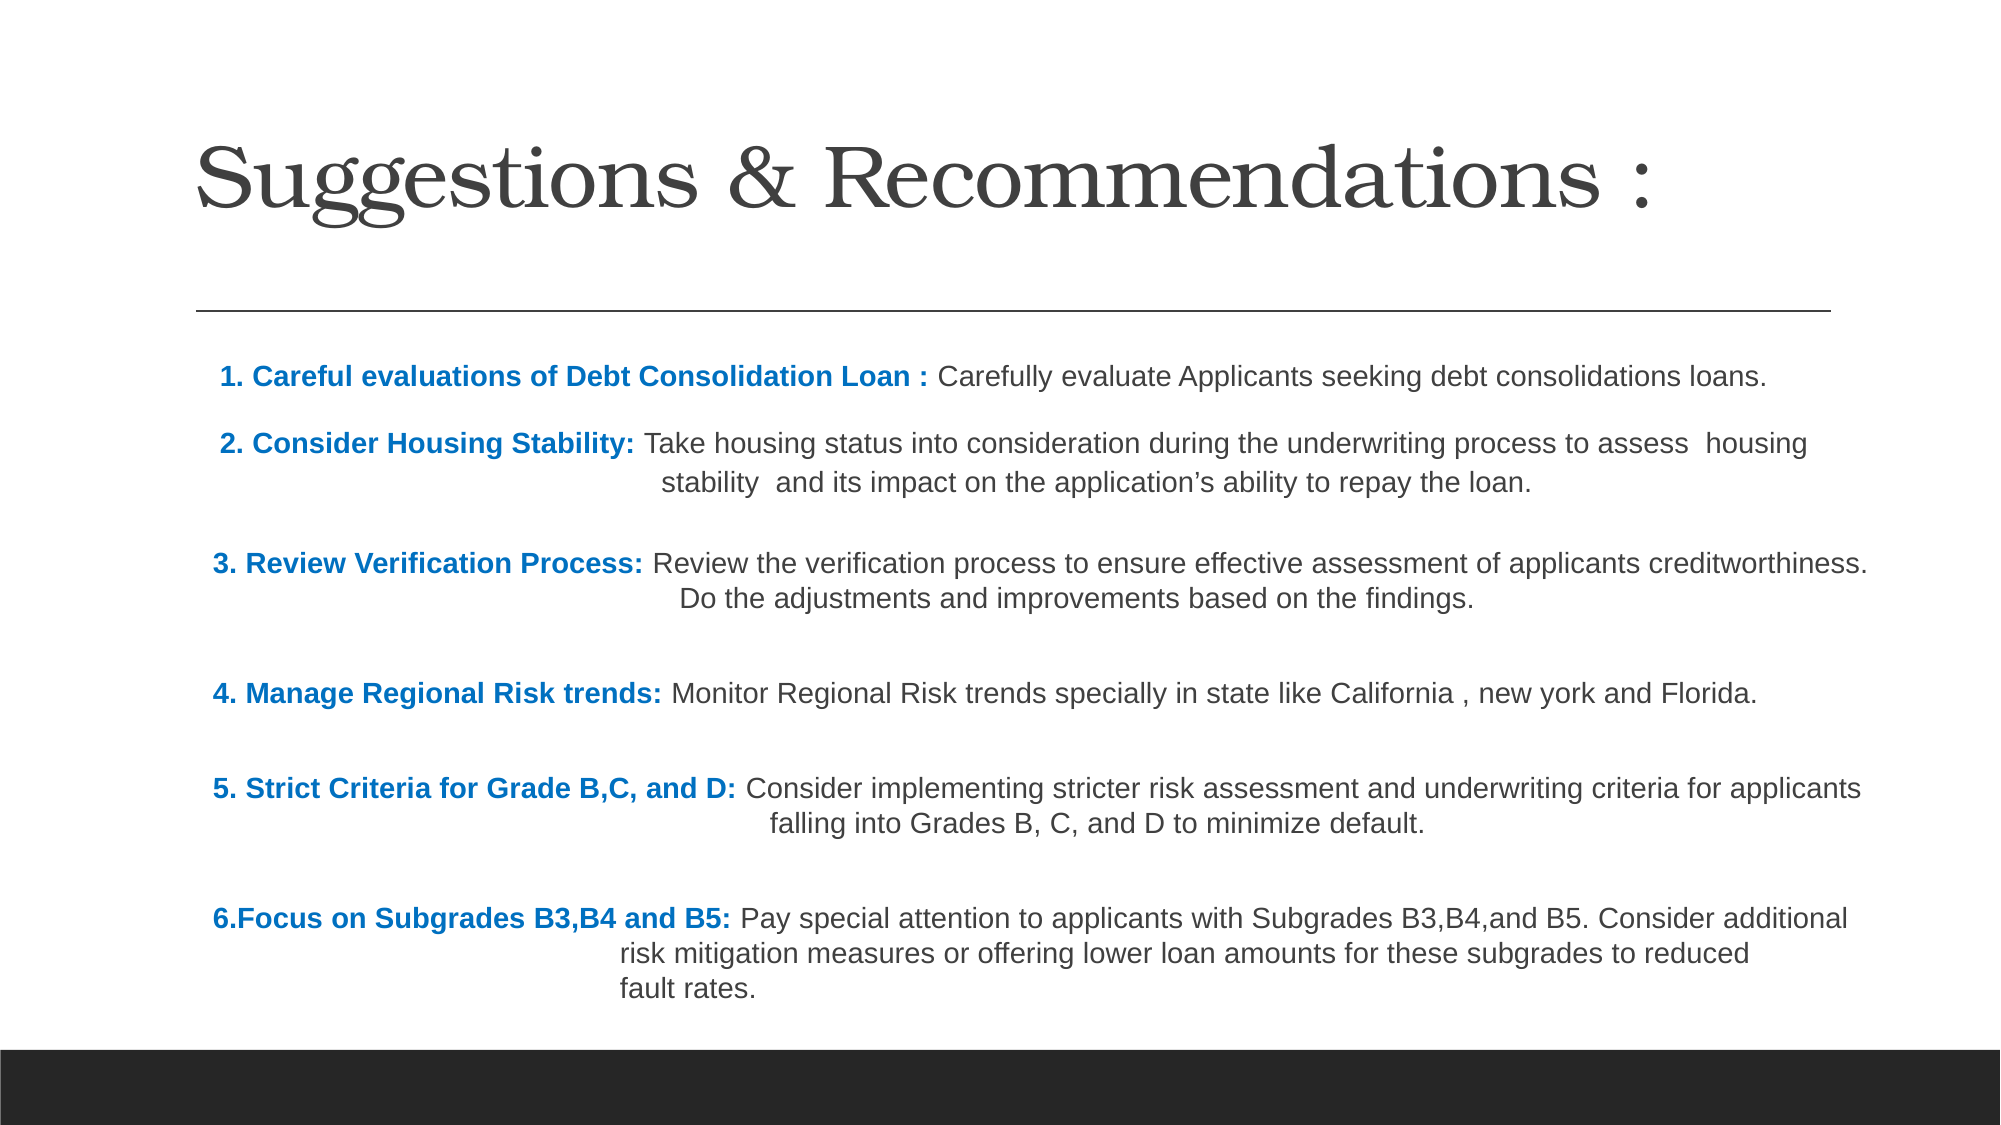

# Suggestions & Recommendations :
   1. Careful evaluations of Debt Consolidation Loan : Carefully evaluate Applicants seeking debt consolidations loans.
   2. Consider Housing Stability: Take housing status into consideration during the underwriting process to assess  housing    				  stability  and its impact on the application’s ability to repay the loan.
3. Review Verification Process: Review the verification process to ensure effective assessment of applicants creditworthiness. 			  Do the adjustments and improvements based on the findings.

4. Manage Regional Risk trends: Monitor Regional Risk trends specially in state like California , new york and Florida.

5. Strict Criteria for Grade B,C, and D: Consider implementing stricter risk assessment and underwriting criteria for applicants 			             falling into Grades B, C, and D to minimize default.

6.Focus on Subgrades B3,B4 and B5: Pay special attention to applicants with Subgrades B3,B4,and B5. Consider additional 			             risk mitigation measures or offering lower loan amounts for these subgrades to reduced 			             fault rates.